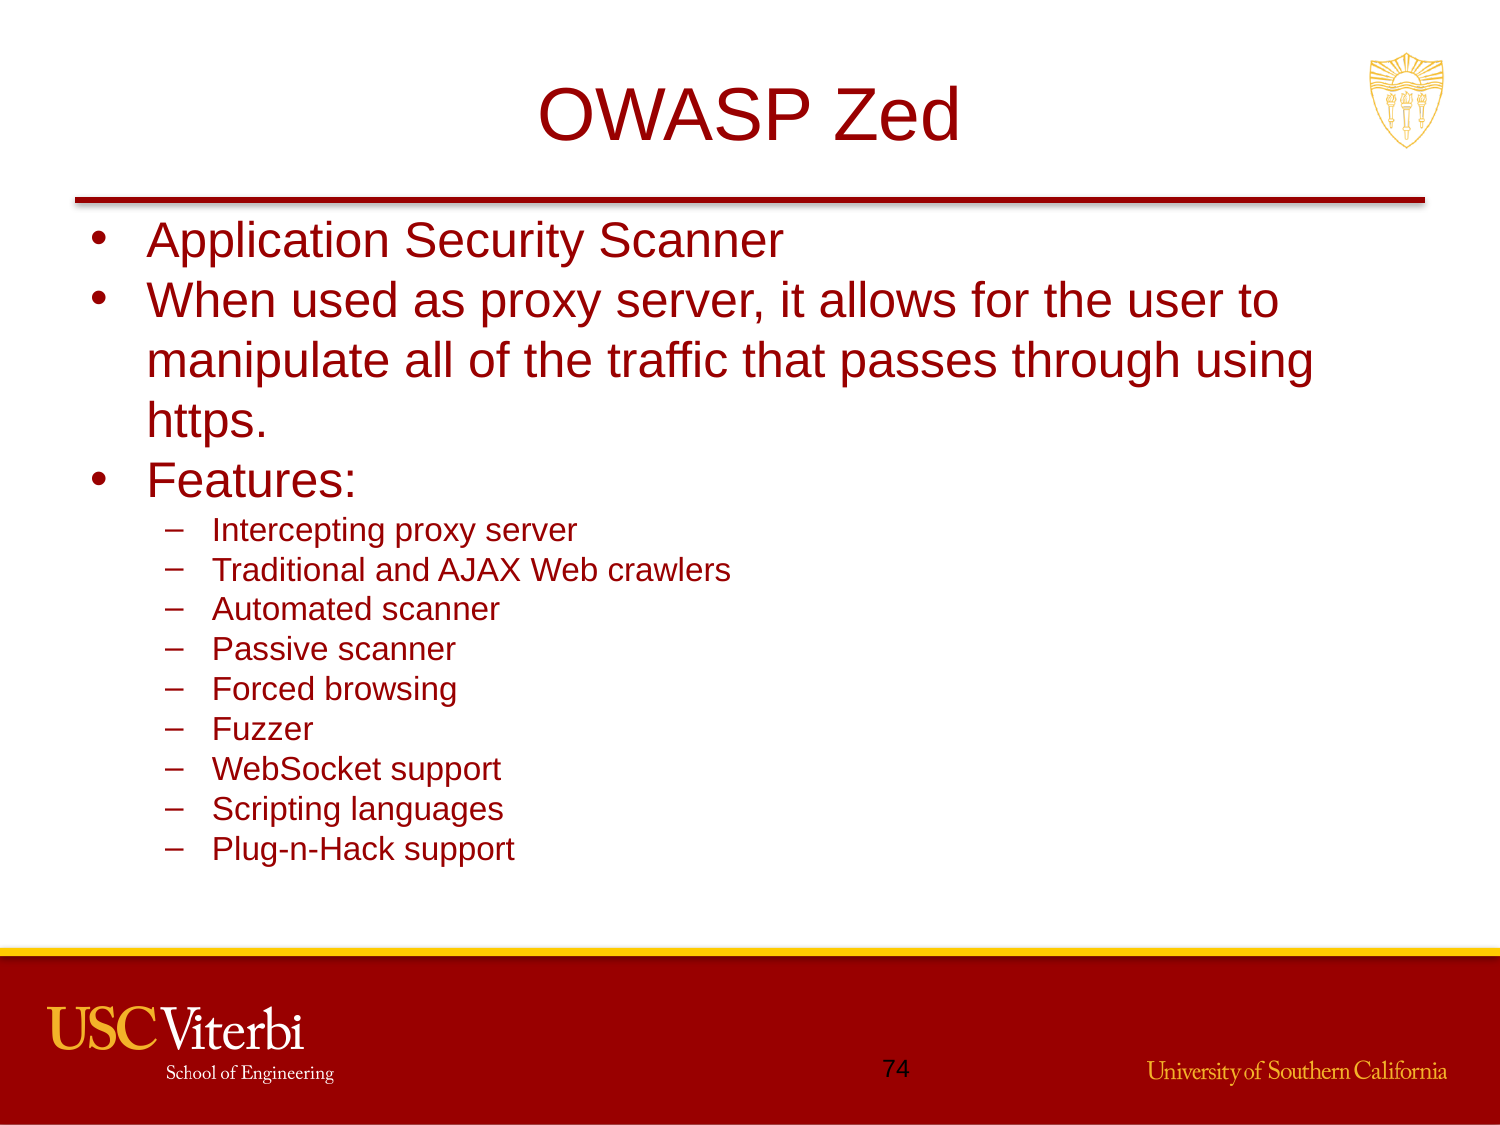

# OWASP Zed
Application Security Scanner
When used as proxy server, it allows for the user to manipulate all of the traffic that passes through using https.
Features:
Intercepting proxy server
Traditional and AJAX Web crawlers
Automated scanner
Passive scanner
Forced browsing
Fuzzer
WebSocket support
Scripting languages
Plug-n-Hack support
74